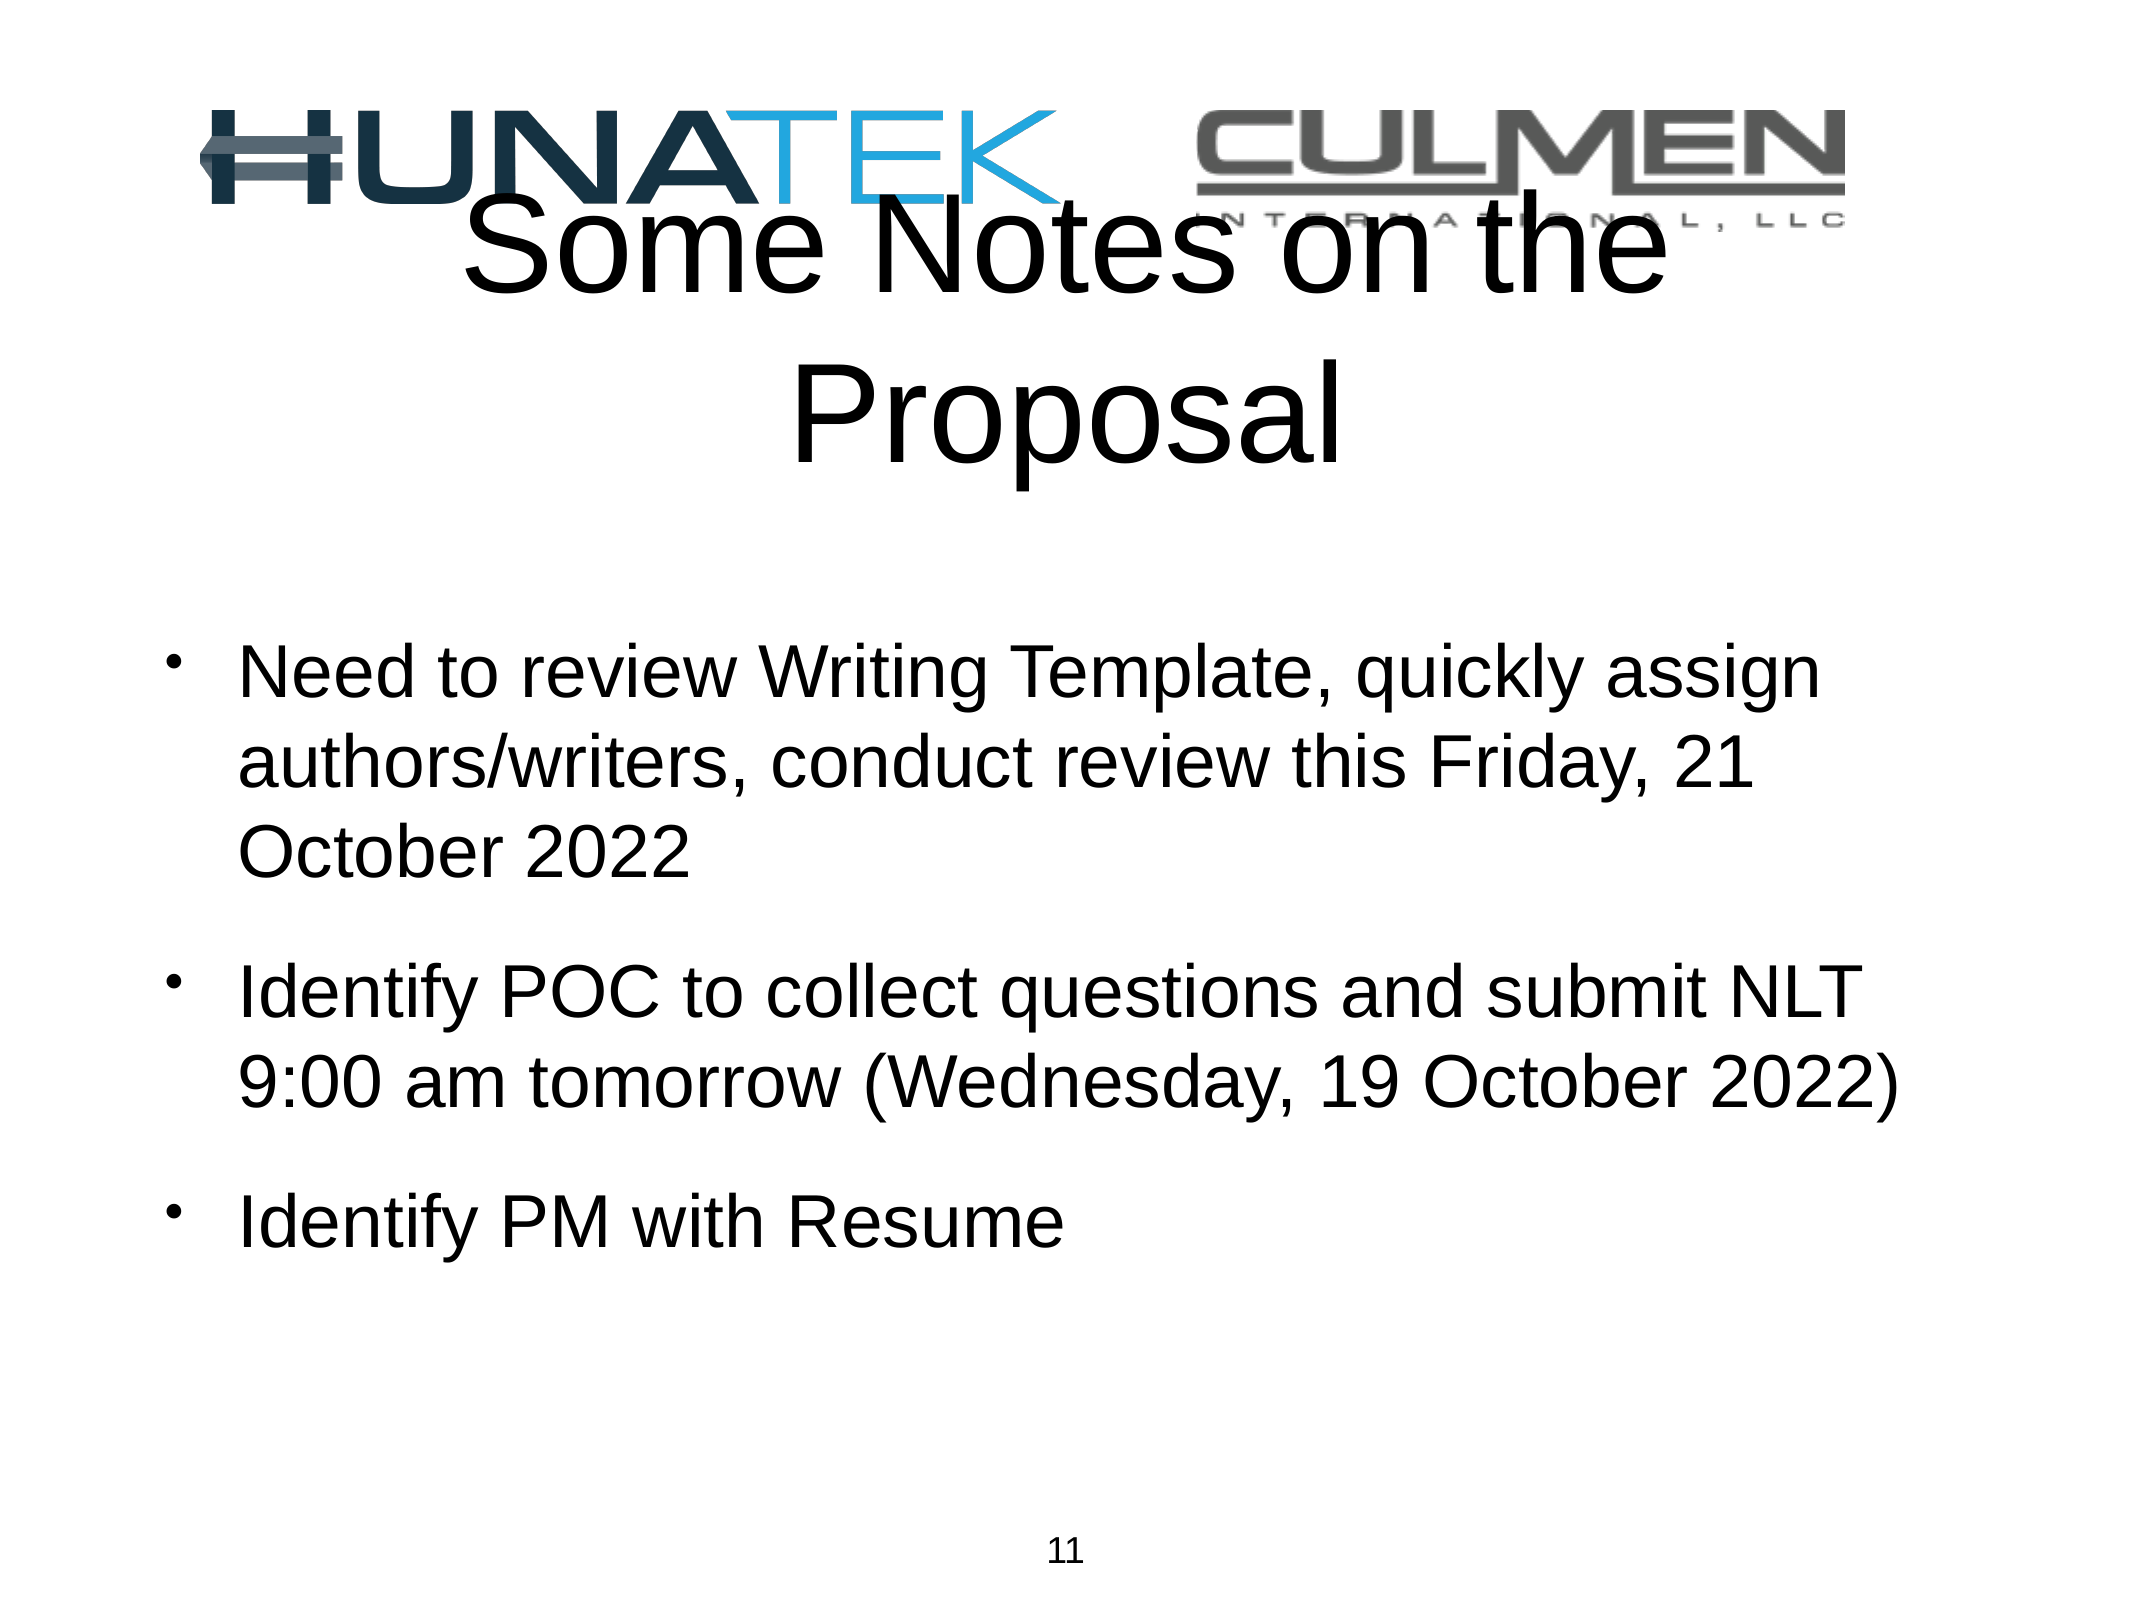

Some Notes on the Proposal
Need to review Writing Template, quickly assign authors/writers, conduct review this Friday, 21 October 2022
Identify POC to collect questions and submit NLT 9:00 am tomorrow (Wednesday, 19 October 2022)
Identify PM with Resume
11